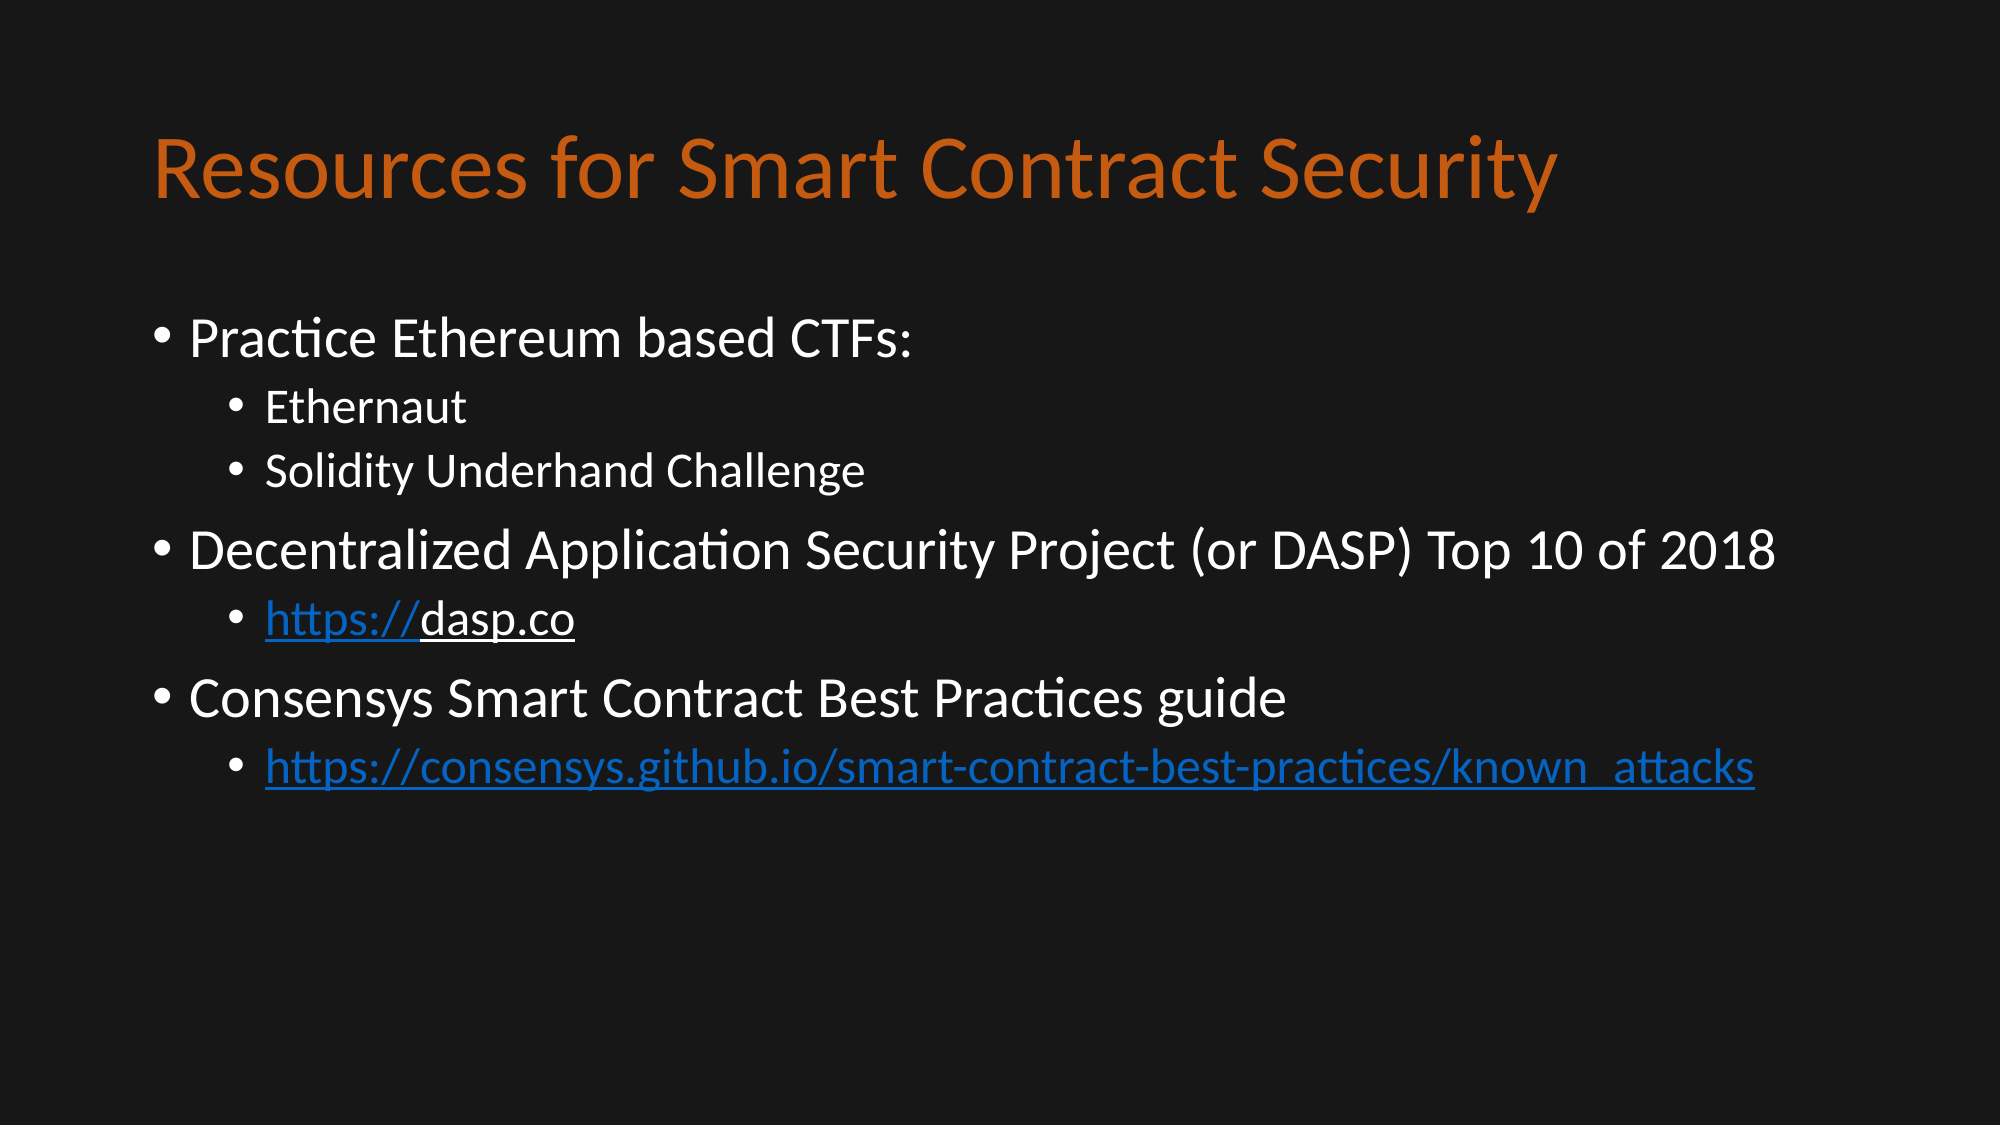

# Resources for Smart Contract Security
Practice Ethereum based CTFs:
Ethernaut
Solidity Underhand Challenge
Decentralized Application Security Project (or DASP) Top 10 of 2018
https://dasp.co
Consensys Smart Contract Best Practices guide
https://consensys.github.io/smart-contract-best-practices/known_attacks